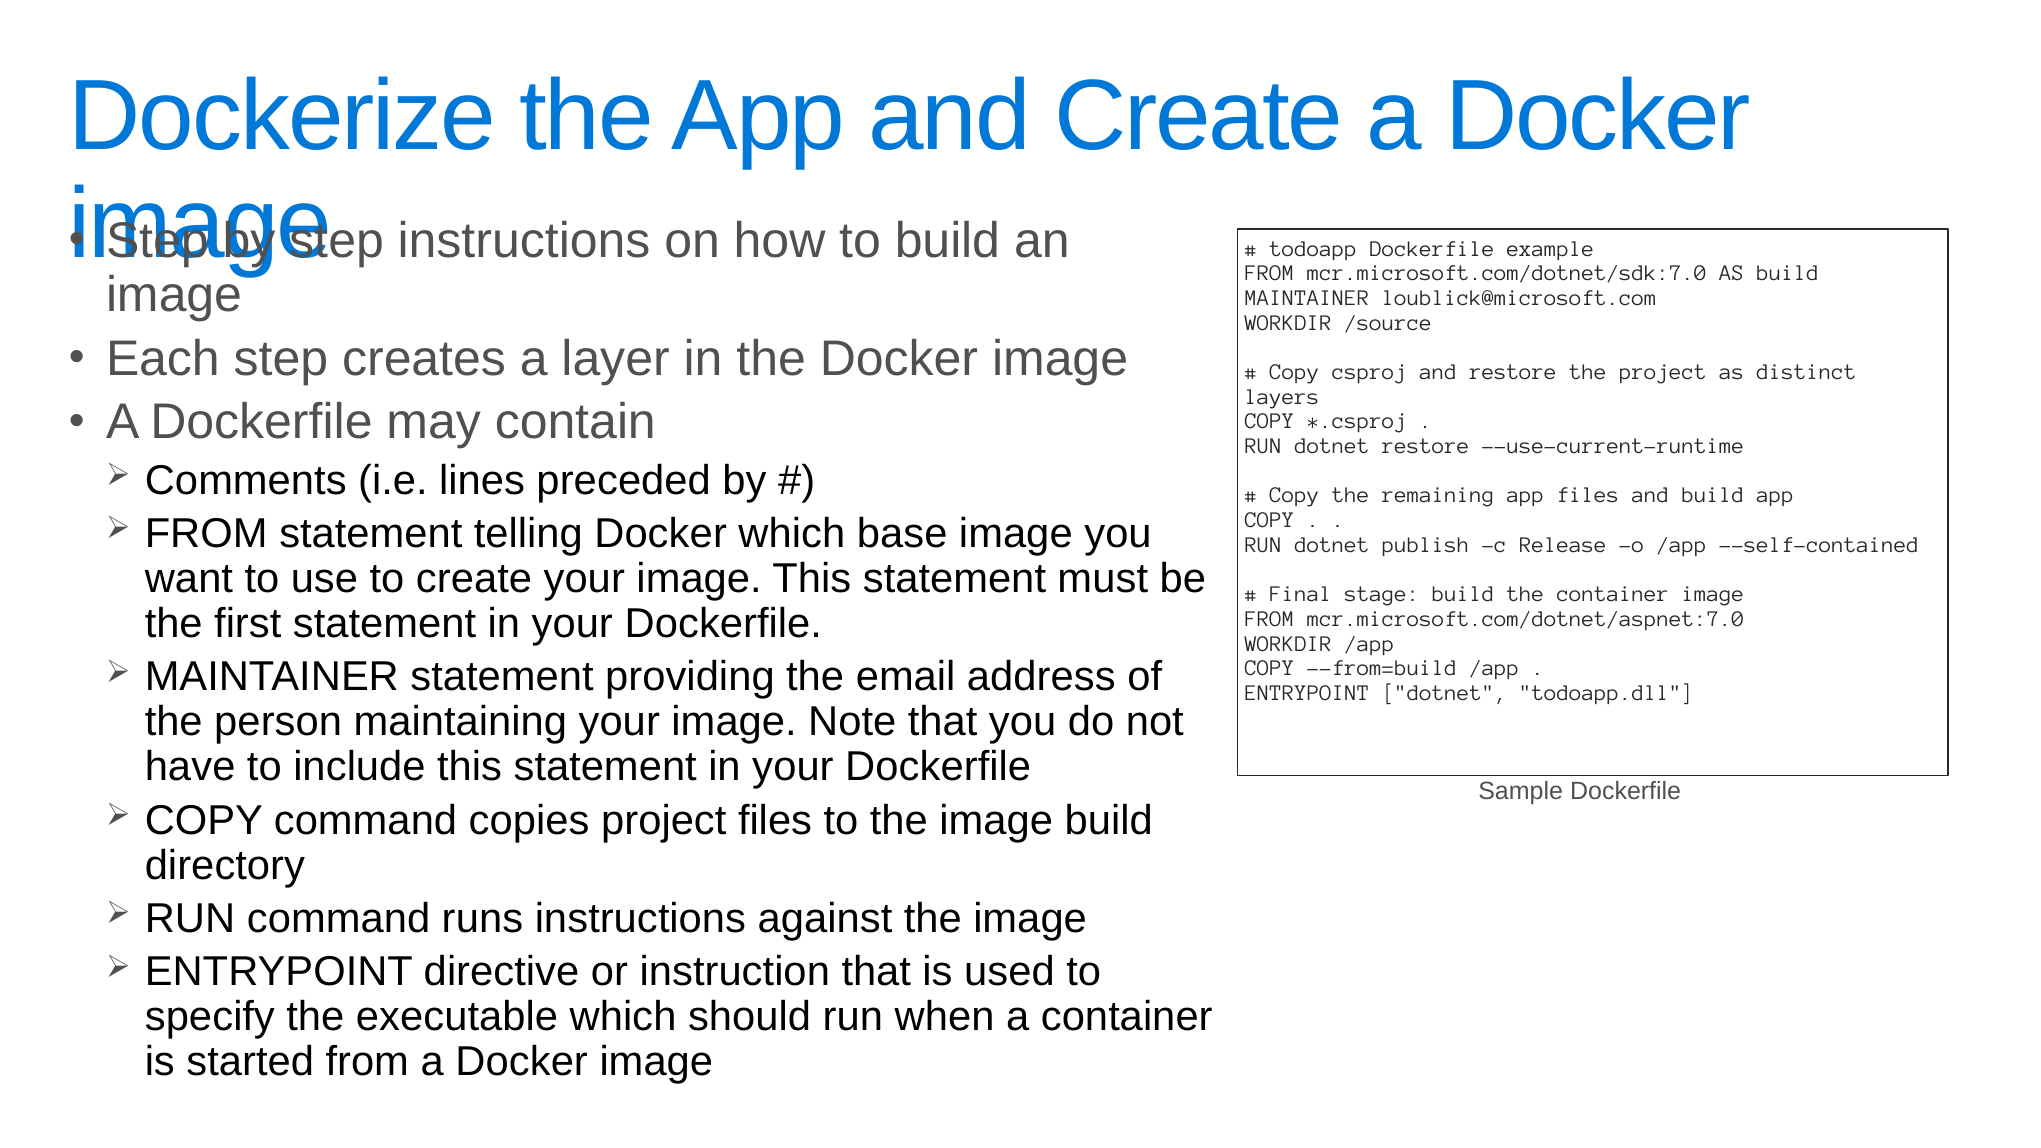

# Dockerize the App and Create a Docker image
Step by step instructions on how to build an image
Each step creates a layer in the Docker image
A Dockerfile may contain
Comments (i.e. lines preceded by #)
FROM statement telling Docker which base image you want to use to create your image. This statement must be the first statement in your Dockerfile.
MAINTAINER statement providing the email address of the person maintaining your image. Note that you do not have to include this statement in your Dockerfile
COPY command copies project files to the image build directory
RUN command runs instructions against the image
ENTRYPOINT directive or instruction that is used to specify the executable which should run when a container is started from a Docker image
# todoapp Dockerfile example
FROM mcr.microsoft.com/dotnet/sdk:7.0 AS build
MAINTAINER loublick@microsoft.com
WORKDIR /source

# Copy csproj and restore the project as distinct layers
COPY *.csproj .
RUN dotnet restore --use-current-runtime

# Copy the remaining app files and build app
COPY . .
RUN dotnet publish -c Release -o /app --self-contained

# Final stage: build the container image
FROM mcr.microsoft.com/dotnet/aspnet:7.0
WORKDIR /app
COPY --from=build /app .
ENTRYPOINT ["dotnet", "todoapp.dll"]
Sample Dockerfile